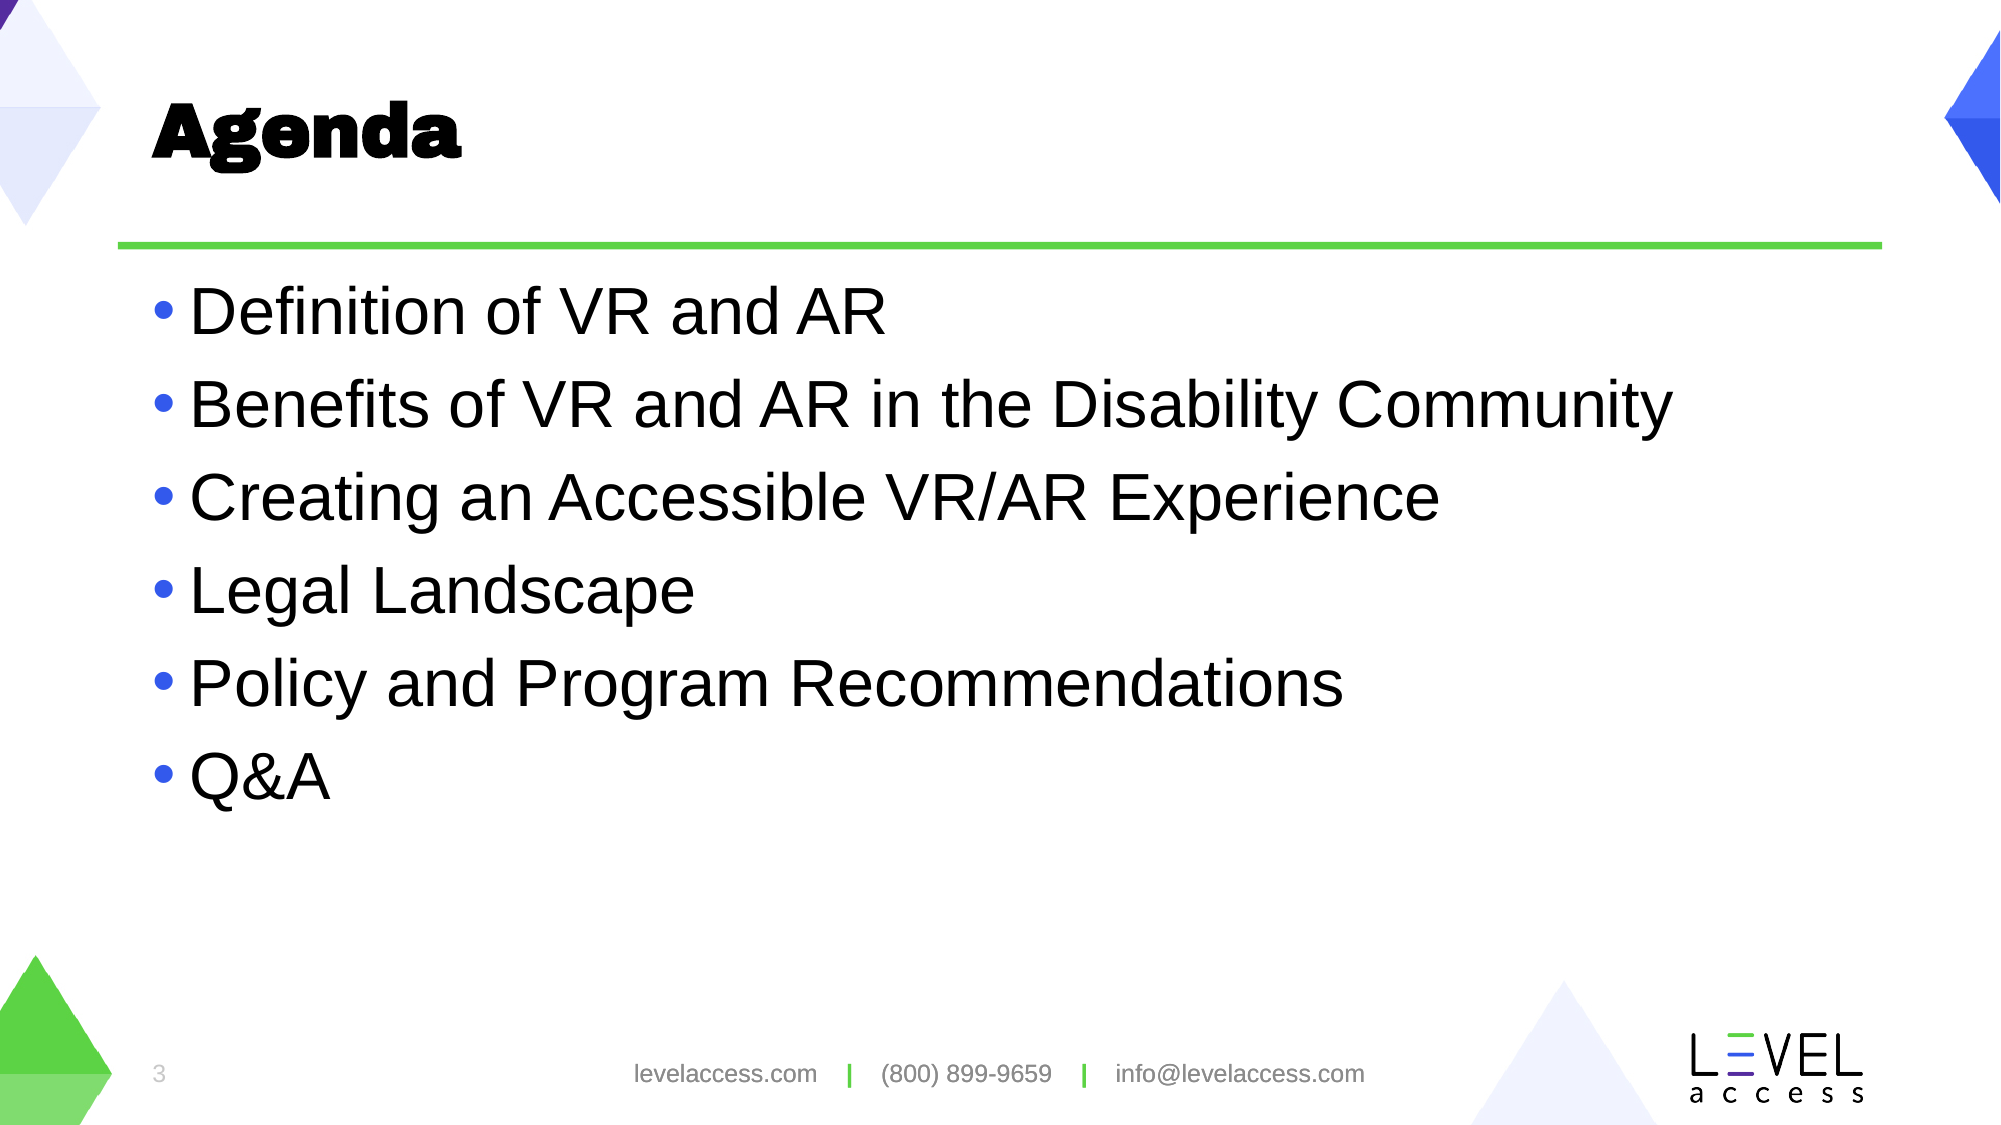

# Agenda
Definition of VR and AR
Benefits of VR and AR in the Disability Community
Creating an Accessible VR/AR Experience
Legal Landscape
Policy and Program Recommendations
Q&A
3